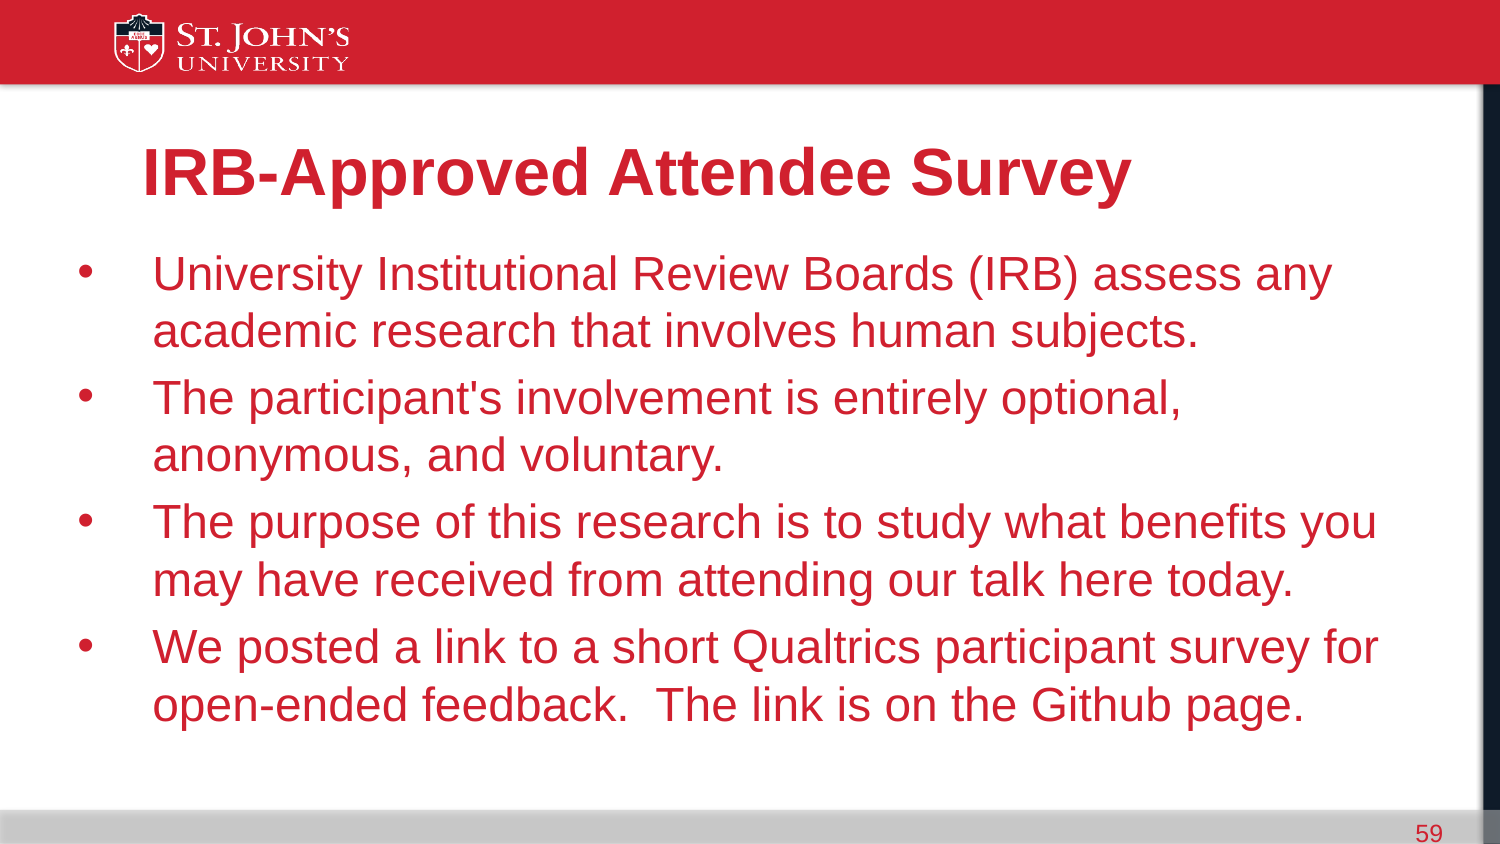

# IRB-Approved Attendee Survey
University Institutional Review Boards (IRB) assess any academic research that involves human subjects.
The participant's involvement is entirely optional, anonymous, and voluntary.
The purpose of this research is to study what benefits you may have received from attending our talk here today.
We posted a link to a short Qualtrics participant survey for open-ended feedback.  The link is on the Github page.